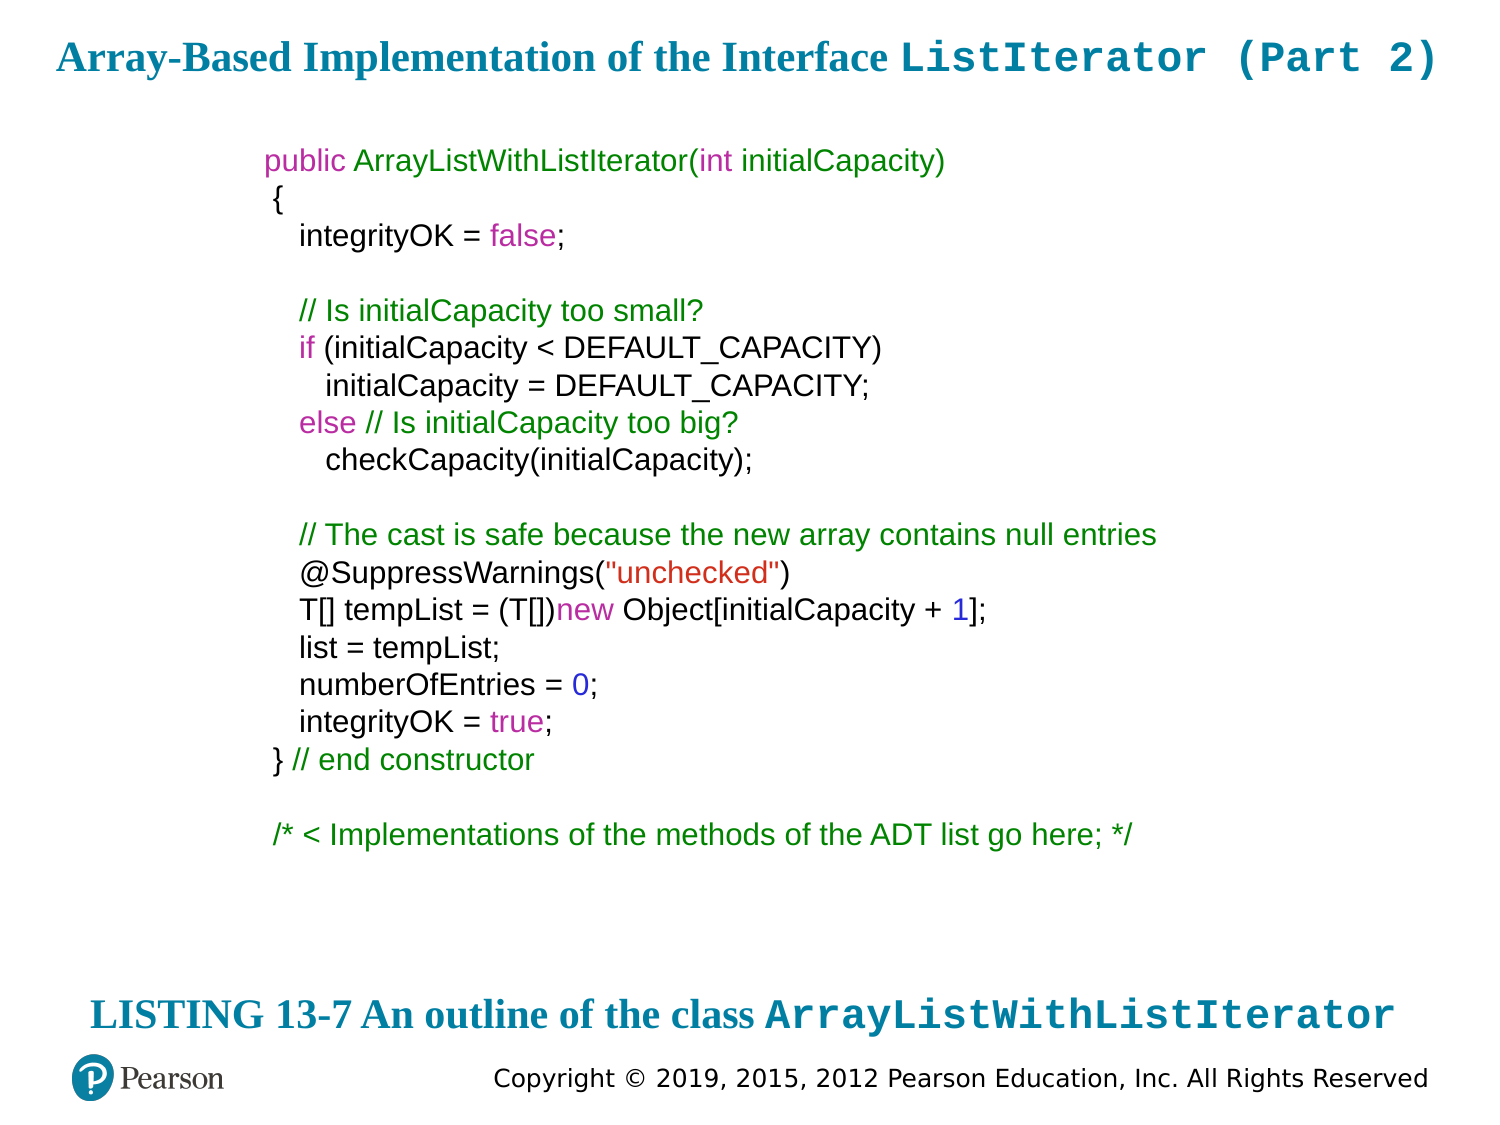

# Array-Based Implementation of the Interface ListIterator (Part 2)
  public ArrayListWithListIterator(int initialCapacity)
   {
      integrityOK = false;

      // Is initialCapacity too small?
      if (initialCapacity < DEFAULT_CAPACITY)
         initialCapacity = DEFAULT_CAPACITY;
      else // Is initialCapacity too big?
         checkCapacity(initialCapacity);

      // The cast is safe because the new array contains null entries
      @SuppressWarnings("unchecked")
      T[] tempList = (T[])new Object[initialCapacity + 1];
      list = tempList;
      numberOfEntries = 0;
      integrityOK = true;
   } // end constructor

   /* < Implementations of the methods of the ADT list go here; */
LISTING 13-7 An outline of the class ArrayListWithListIterator